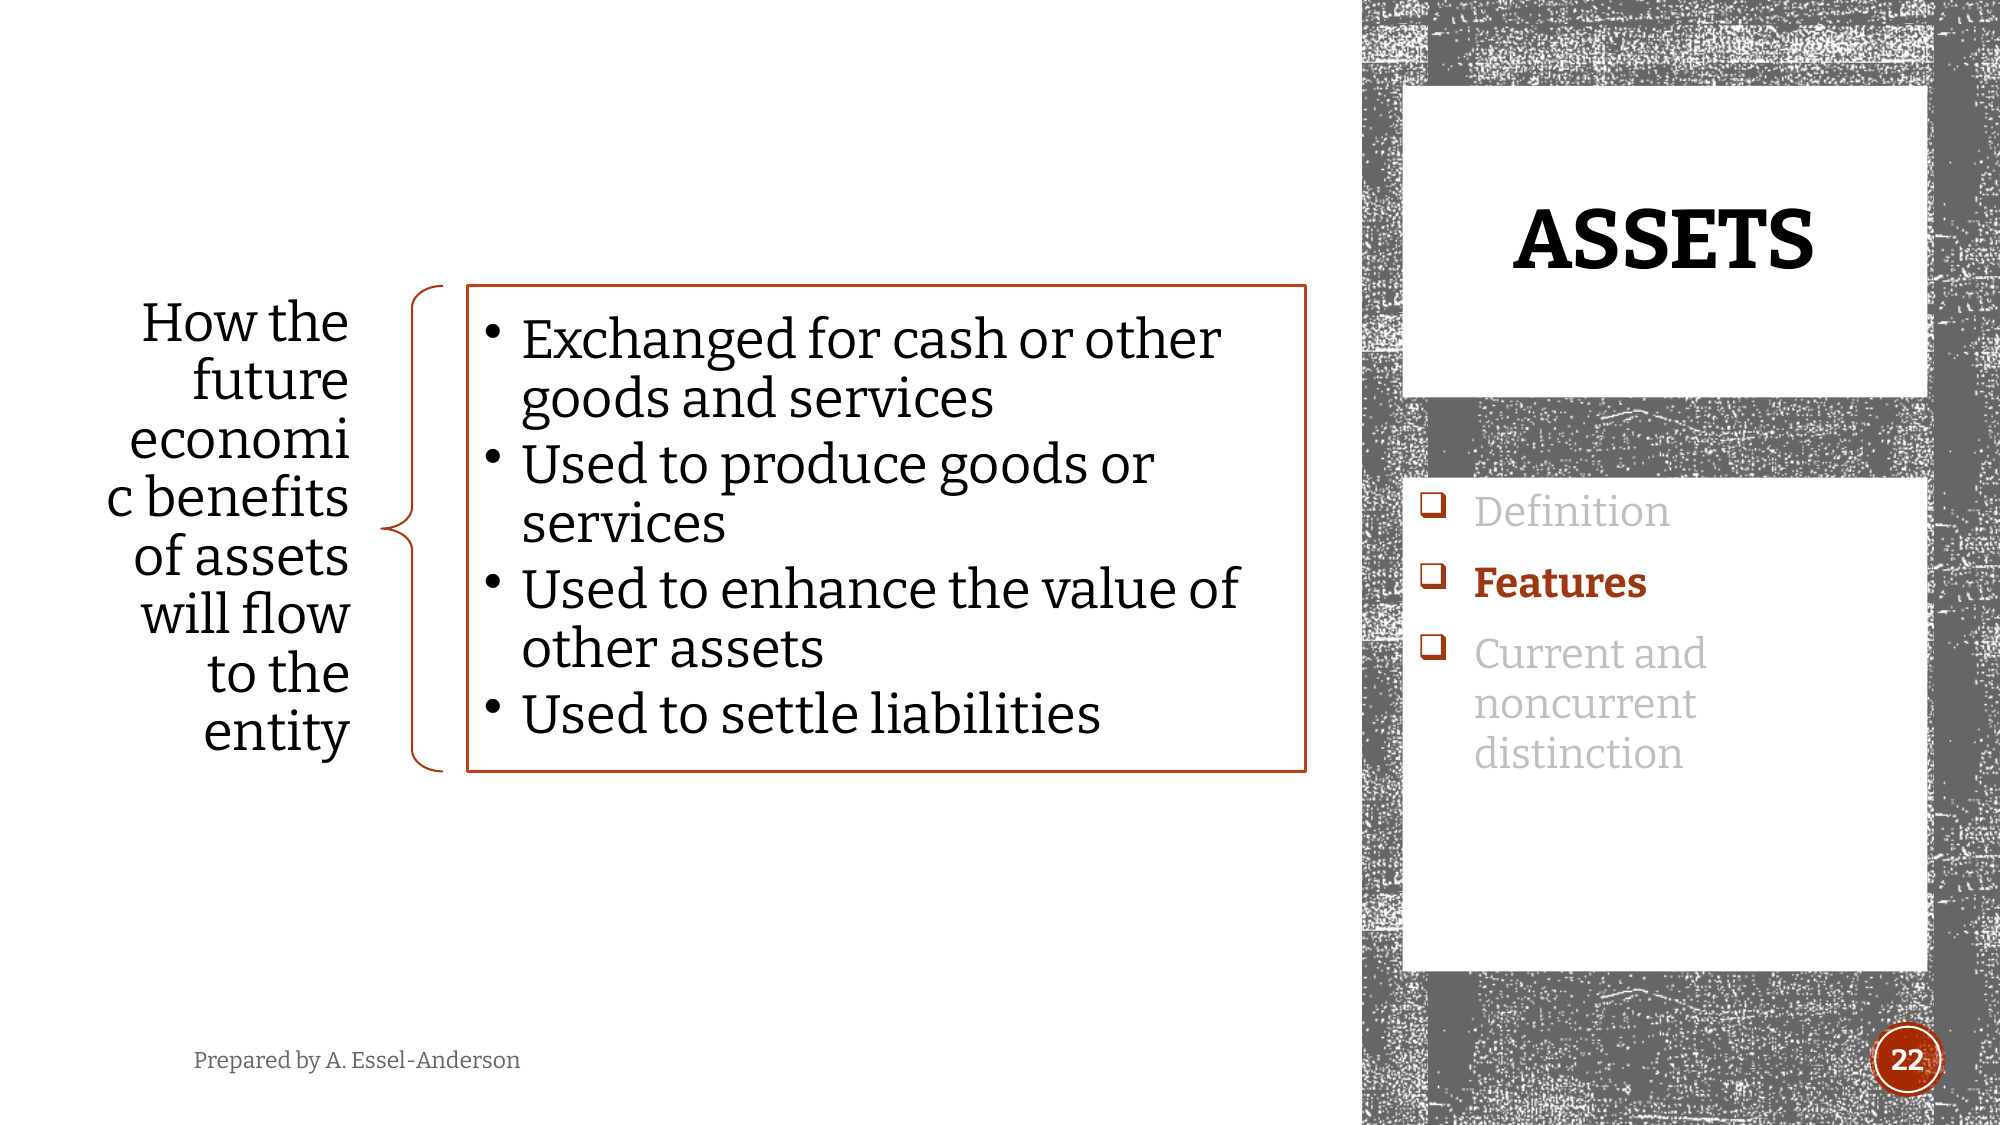

How the future economic benefits of assets will flow to the entity
Exchanged for cash or other goods and services
Used to produce goods or services
Used to enhance the value of other assets
Used to settle liabilities
# Assets
Definition
Features
Current and noncurrent distinction

Prepared by A. Essel-Anderson
Jan 2021
22